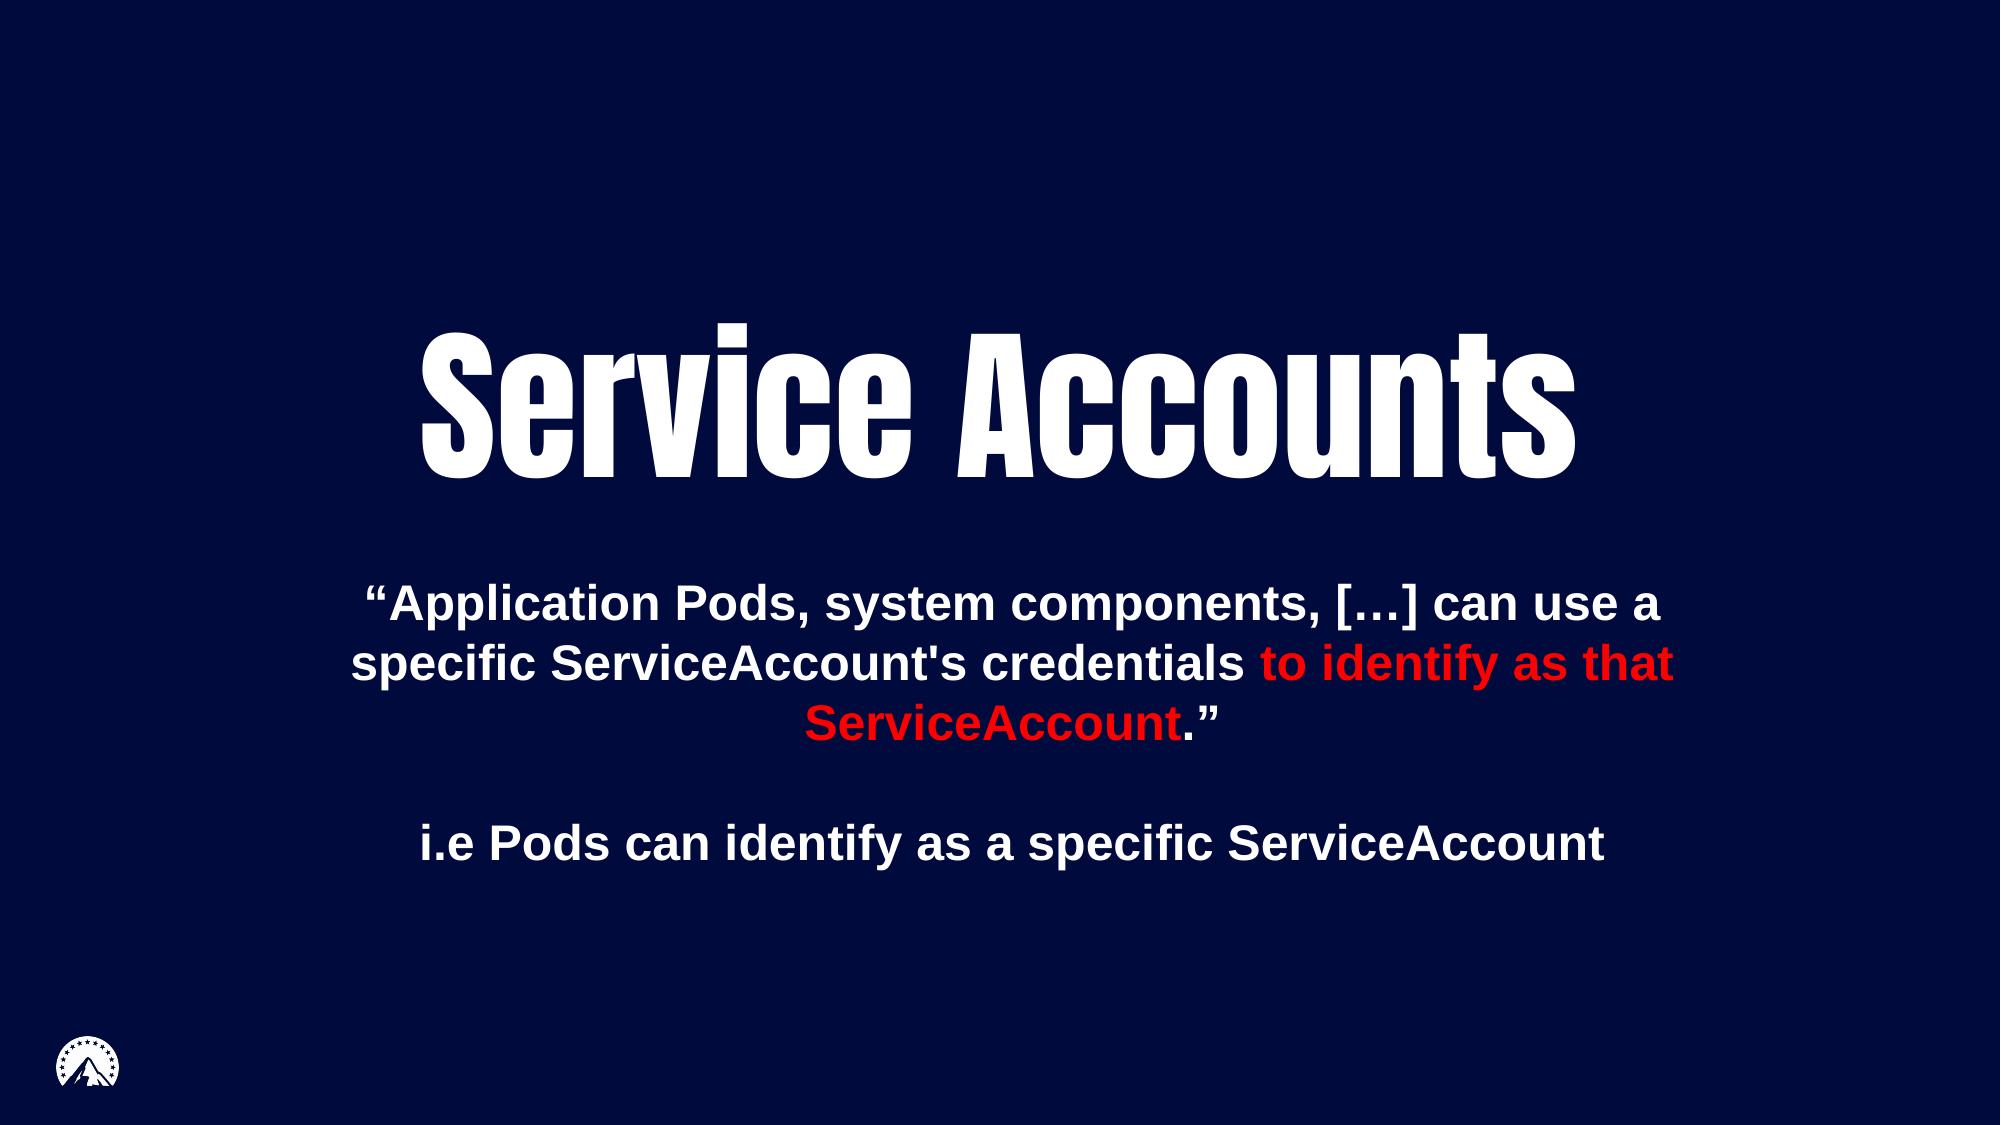

# Service Accounts
“Application Pods, system components, […] can use a specific ServiceAccount's credentials to identify as that ServiceAccount.”
i.e Pods can identify as a specific ServiceAccount